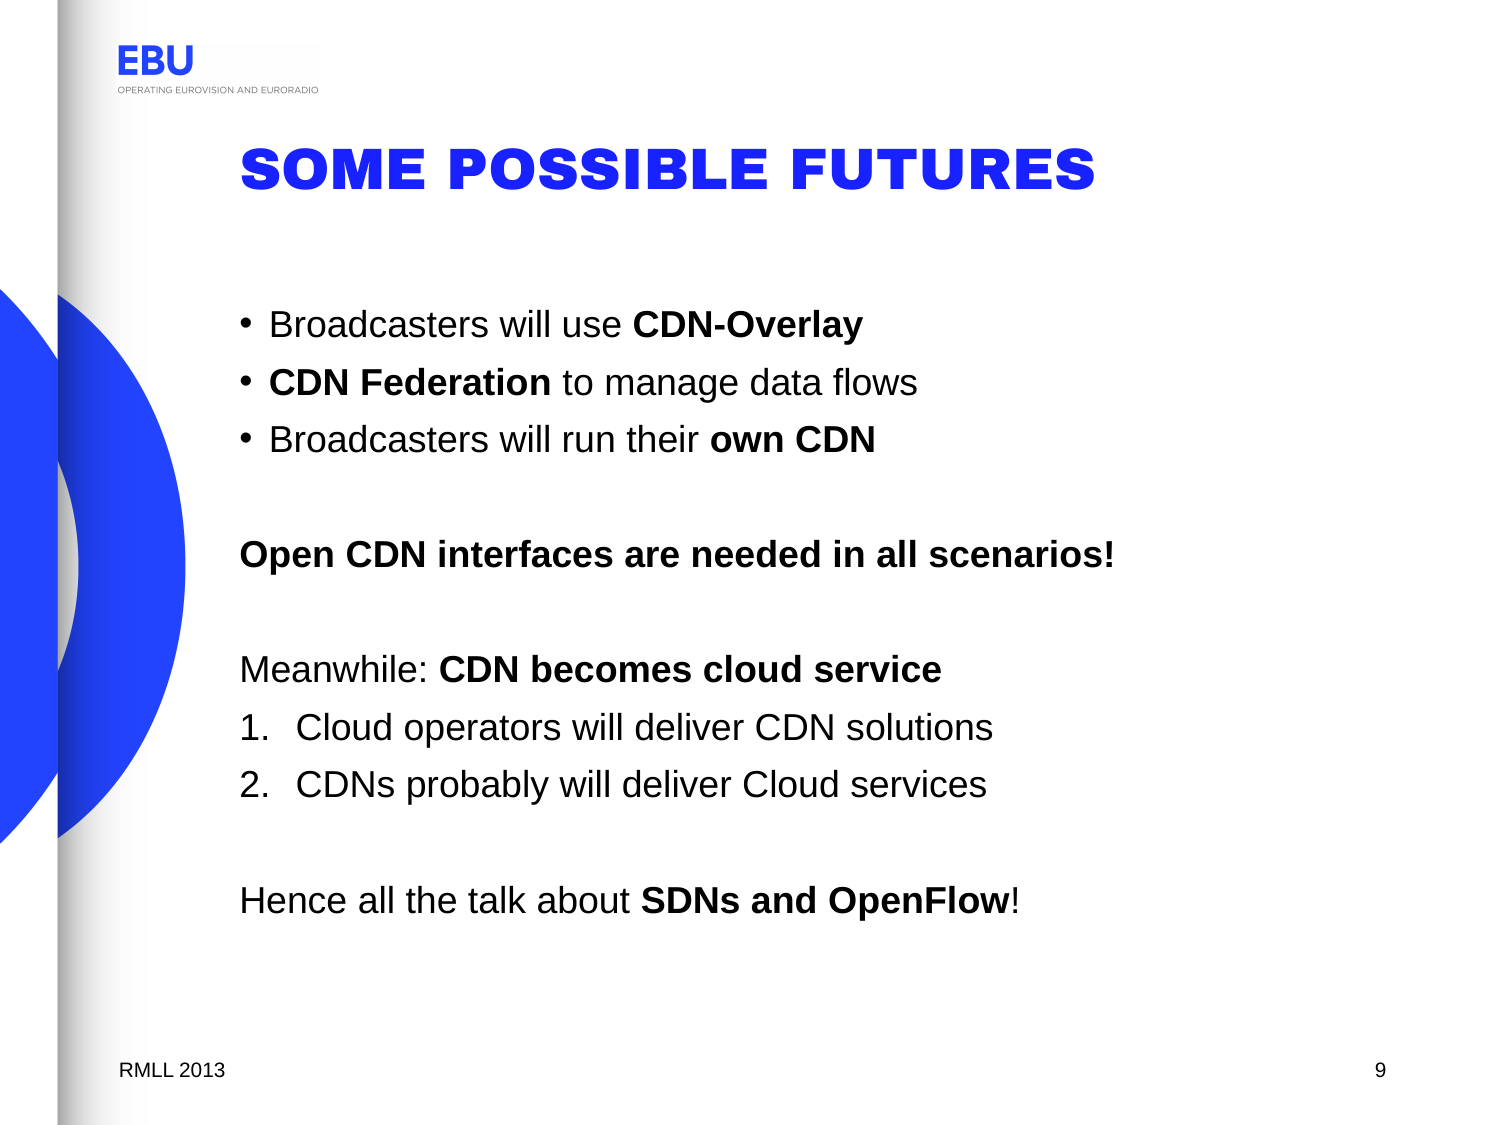

# Some possible futures
Broadcasters will use CDN-Overlay
CDN Federation to manage data flows
Broadcasters will run their own CDN

Open CDN interfaces are needed in all scenarios!

Meanwhile: CDN becomes cloud service
Cloud operators will deliver CDN solutions
CDNs probably will deliver Cloud services

Hence all the talk about SDNs and OpenFlow!

RMLL 2013
9